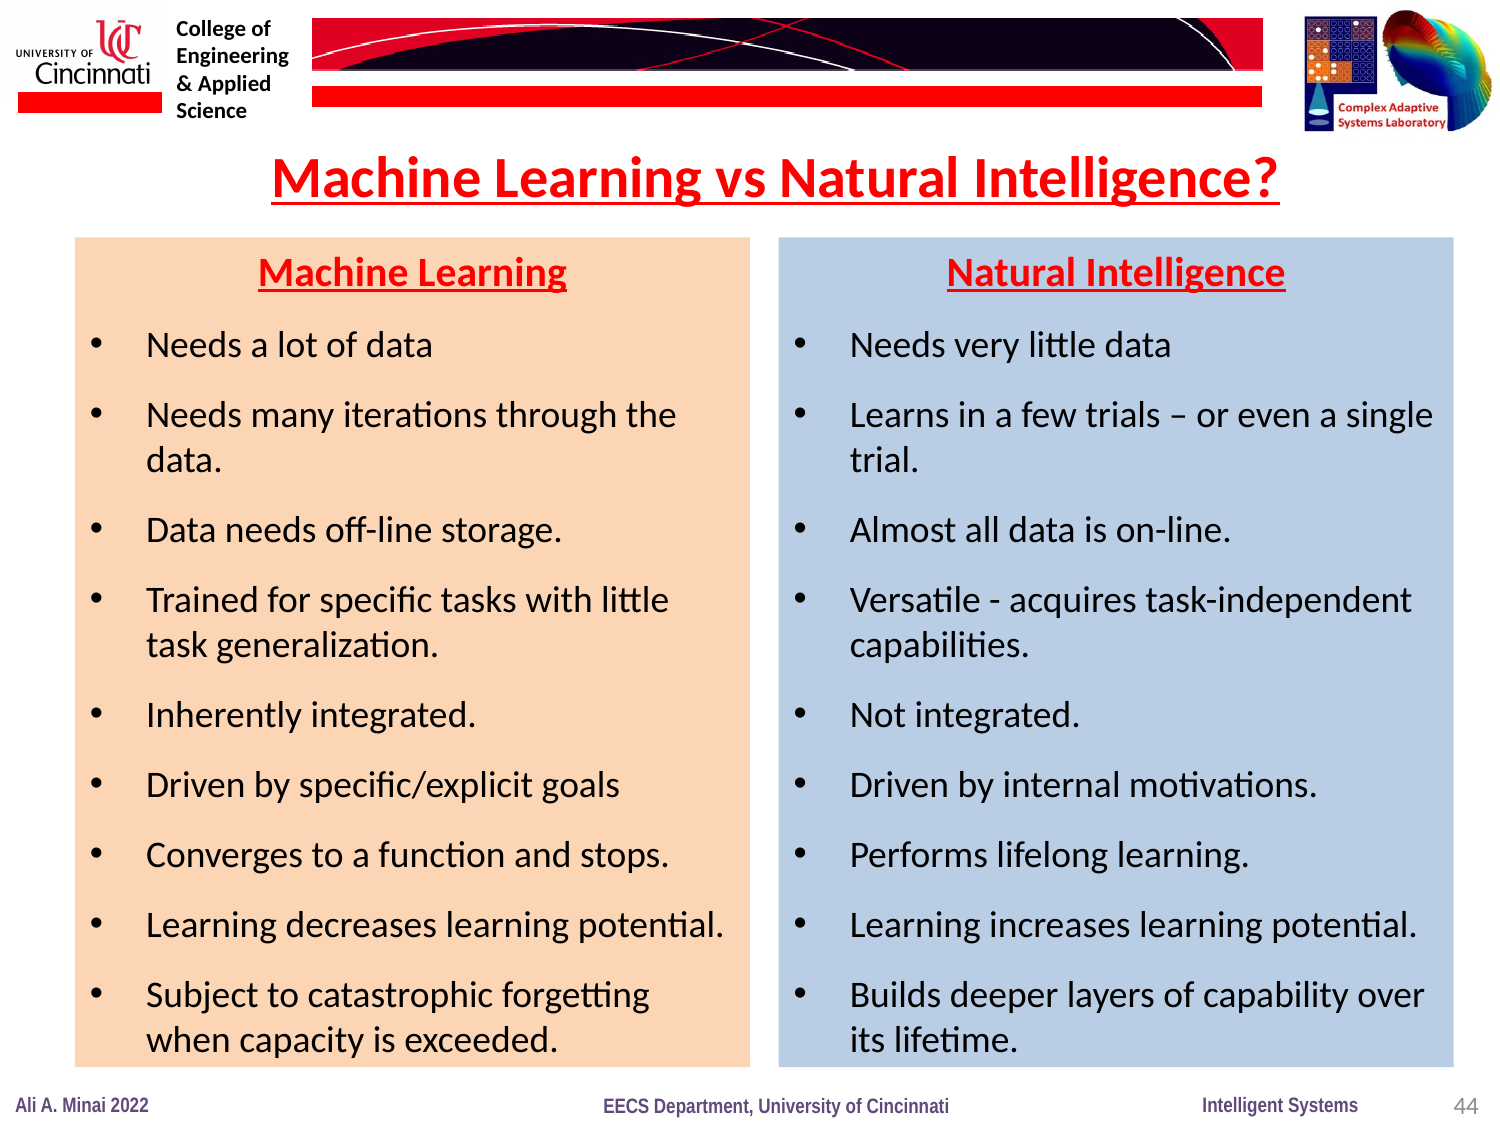

Machine Learning vs Natural Intelligence?
Machine Learning
Needs a lot of data
Needs many iterations through the data.
Data needs off-line storage.
Trained for specific tasks with little task generalization.
Inherently integrated.
Driven by specific/explicit goals
Converges to a function and stops.
Learning decreases learning potential.
Subject to catastrophic forgetting when capacity is exceeded.
Natural Intelligence
Needs very little data
Learns in a few trials – or even a single trial.
Almost all data is on-line.
Versatile - acquires task-independent capabilities.
Not integrated.
Driven by internal motivations.
Performs lifelong learning.
Learning increases learning potential.
Builds deeper layers of capability over its lifetime.